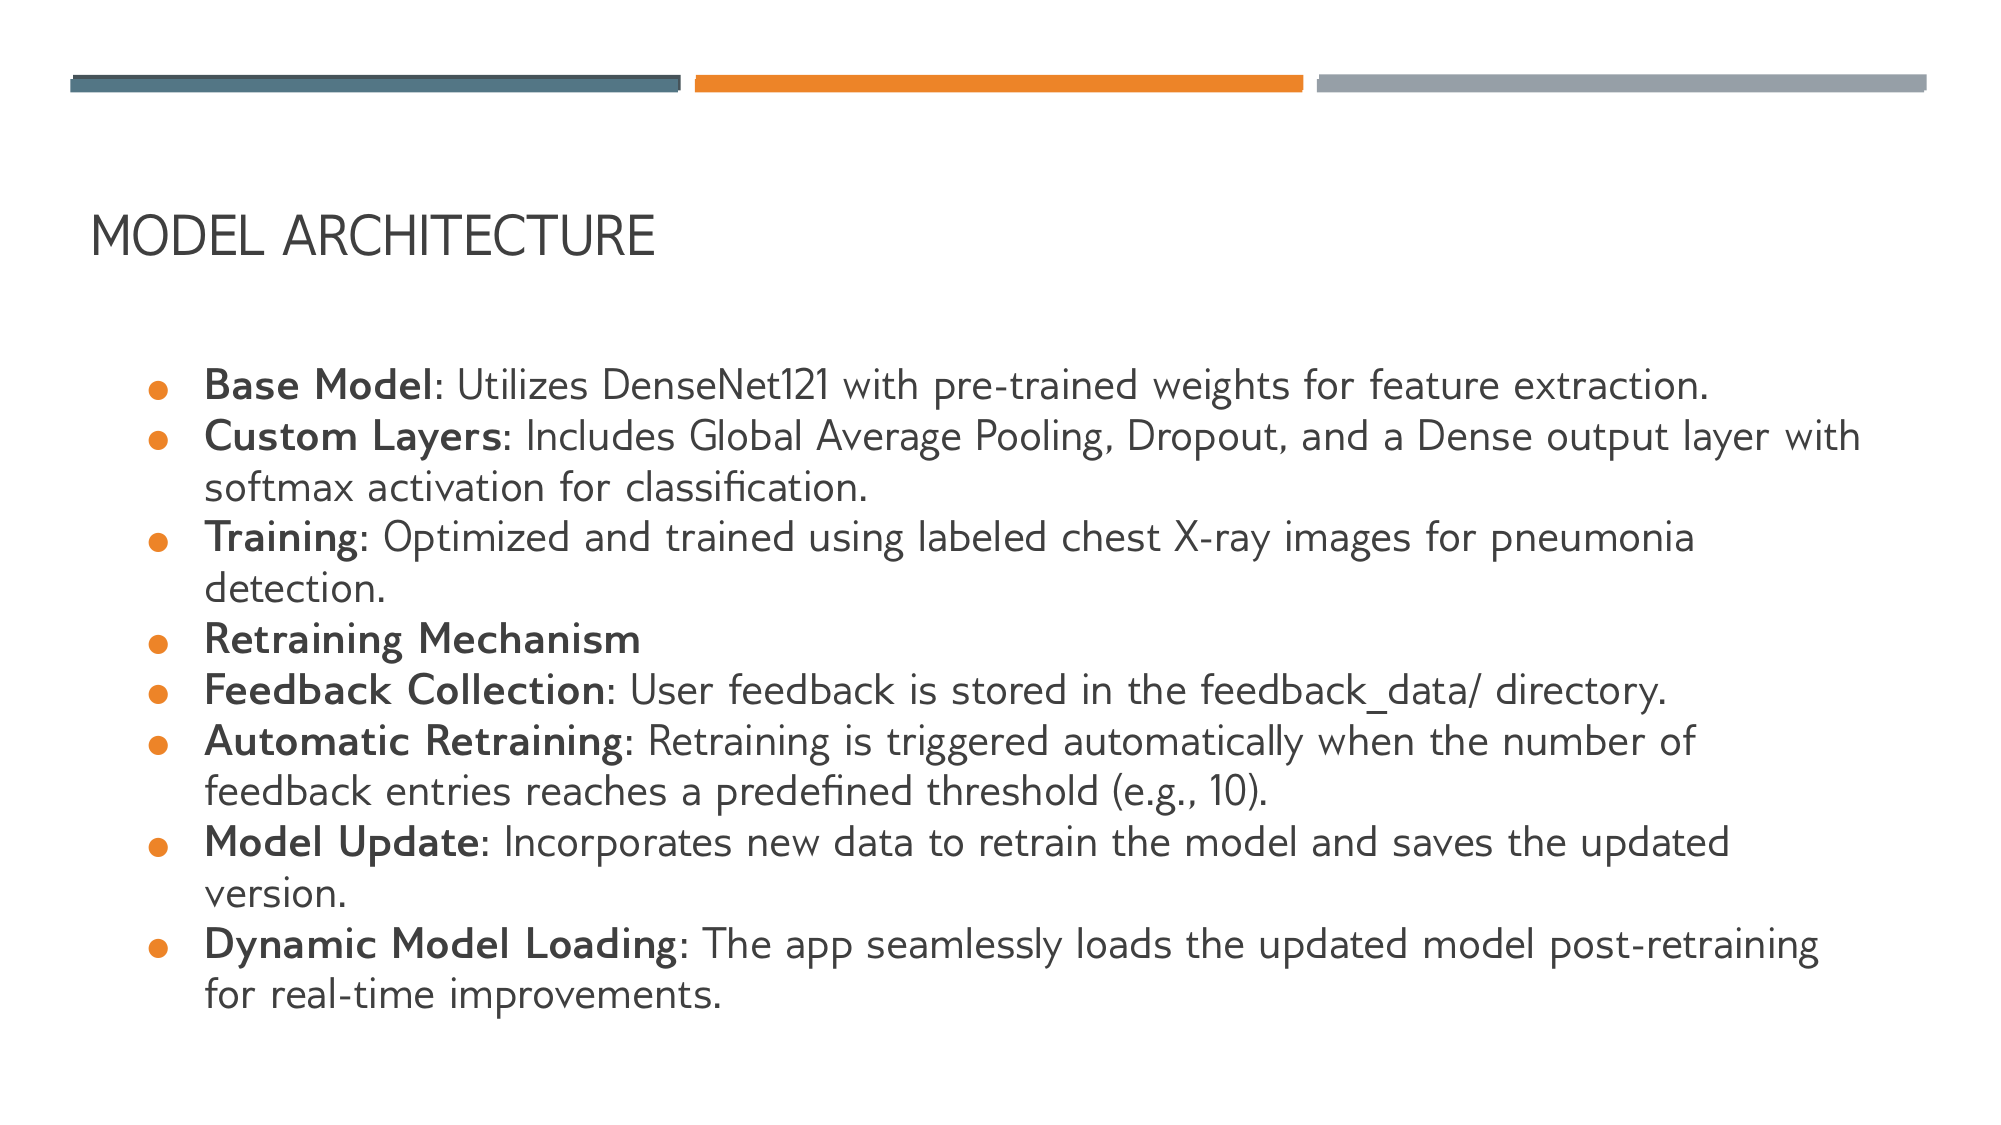

# MODEL ARCHITECTURE

Base Model: Utilizes DenseNet121 with pre-trained weights for feature extraction.
Custom Layers: Includes Global Average Pooling, Dropout, and a Dense output layer with softmax activation for classification.
Training: Optimized and trained using labeled chest X-ray images for pneumonia detection.
Retraining Mechanism
Feedback Collection: User feedback is stored in the feedback_data/ directory.
Automatic Retraining: Retraining is triggered automatically when the number of feedback entries reaches a predefined threshold (e.g., 10).
Model Update: Incorporates new data to retrain the model and saves the updated version.
Dynamic Model Loading: The app seamlessly loads the updated model post-retraining for real-time improvements.